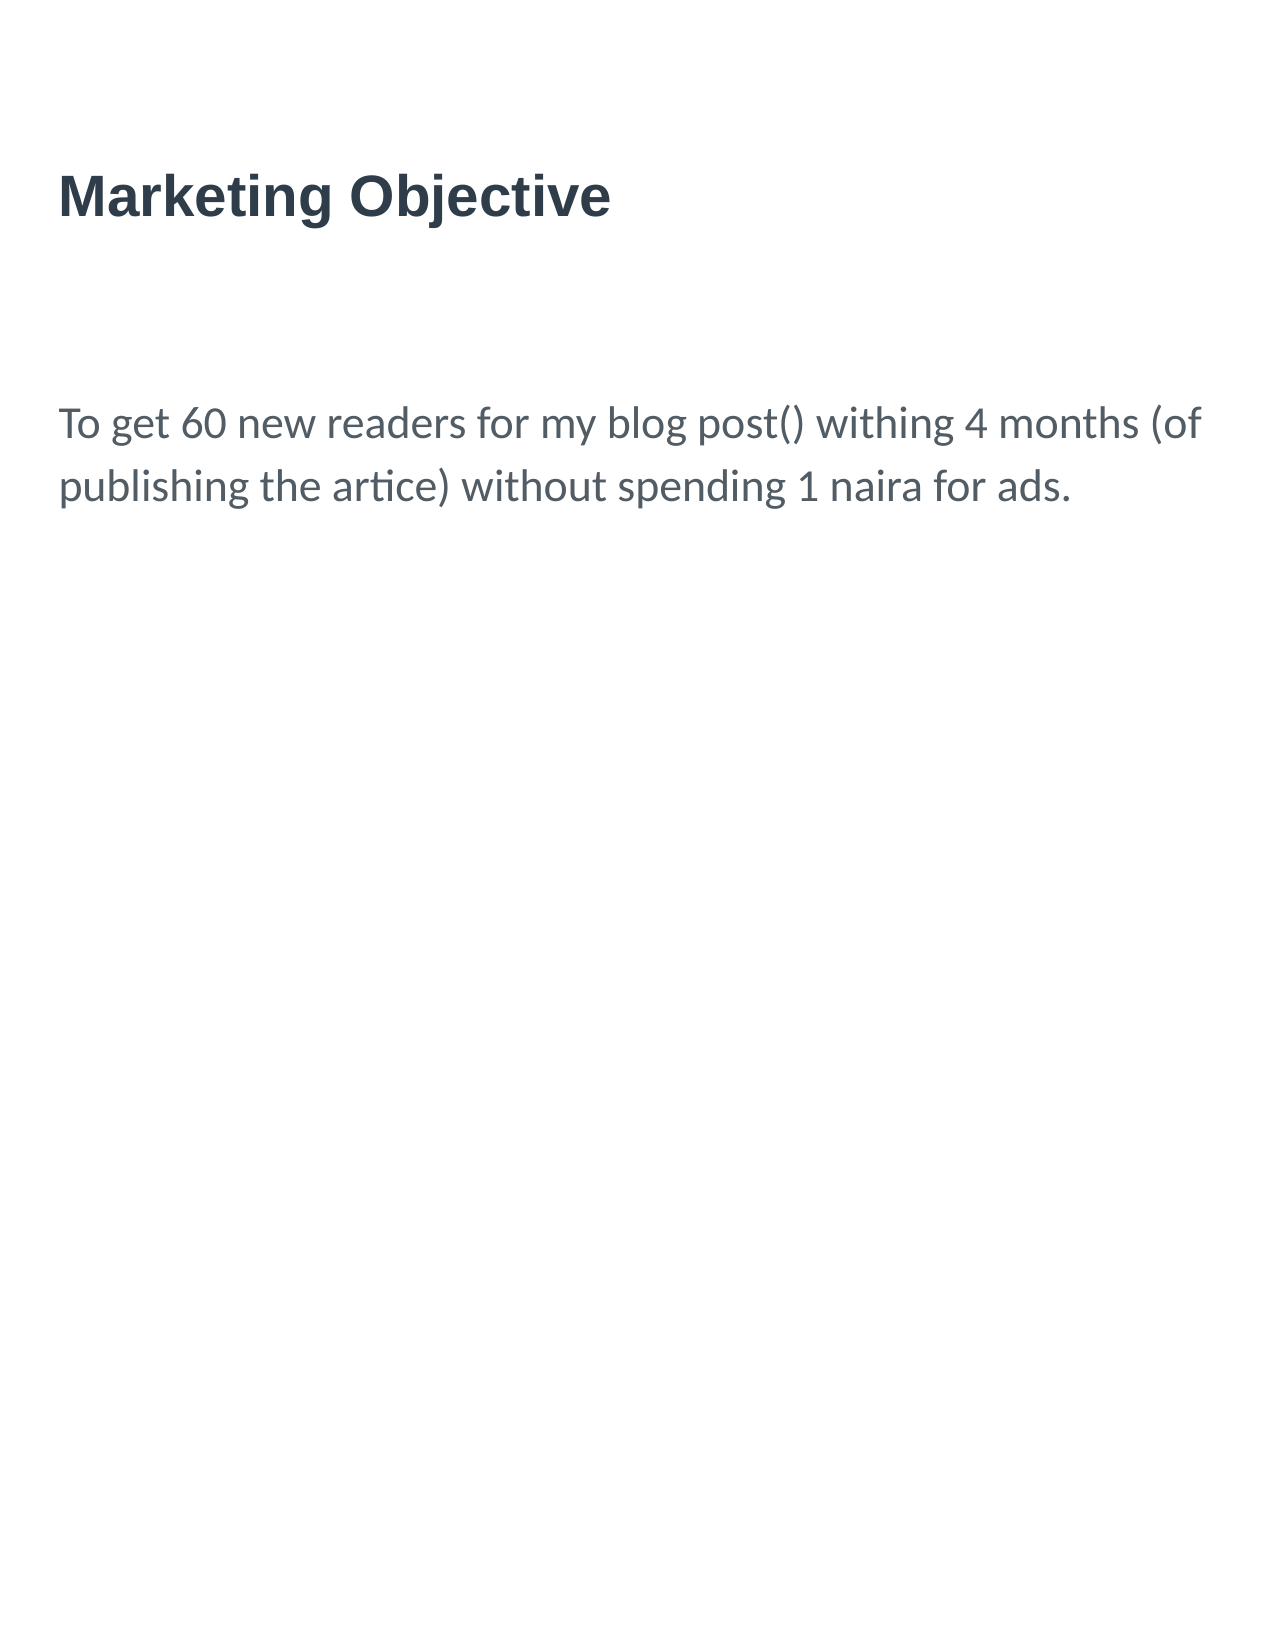

# Marketing Objective
To get 60 new readers for my blog post() withing 4 months (of publishing the artice) without spending 1 naira for ads.